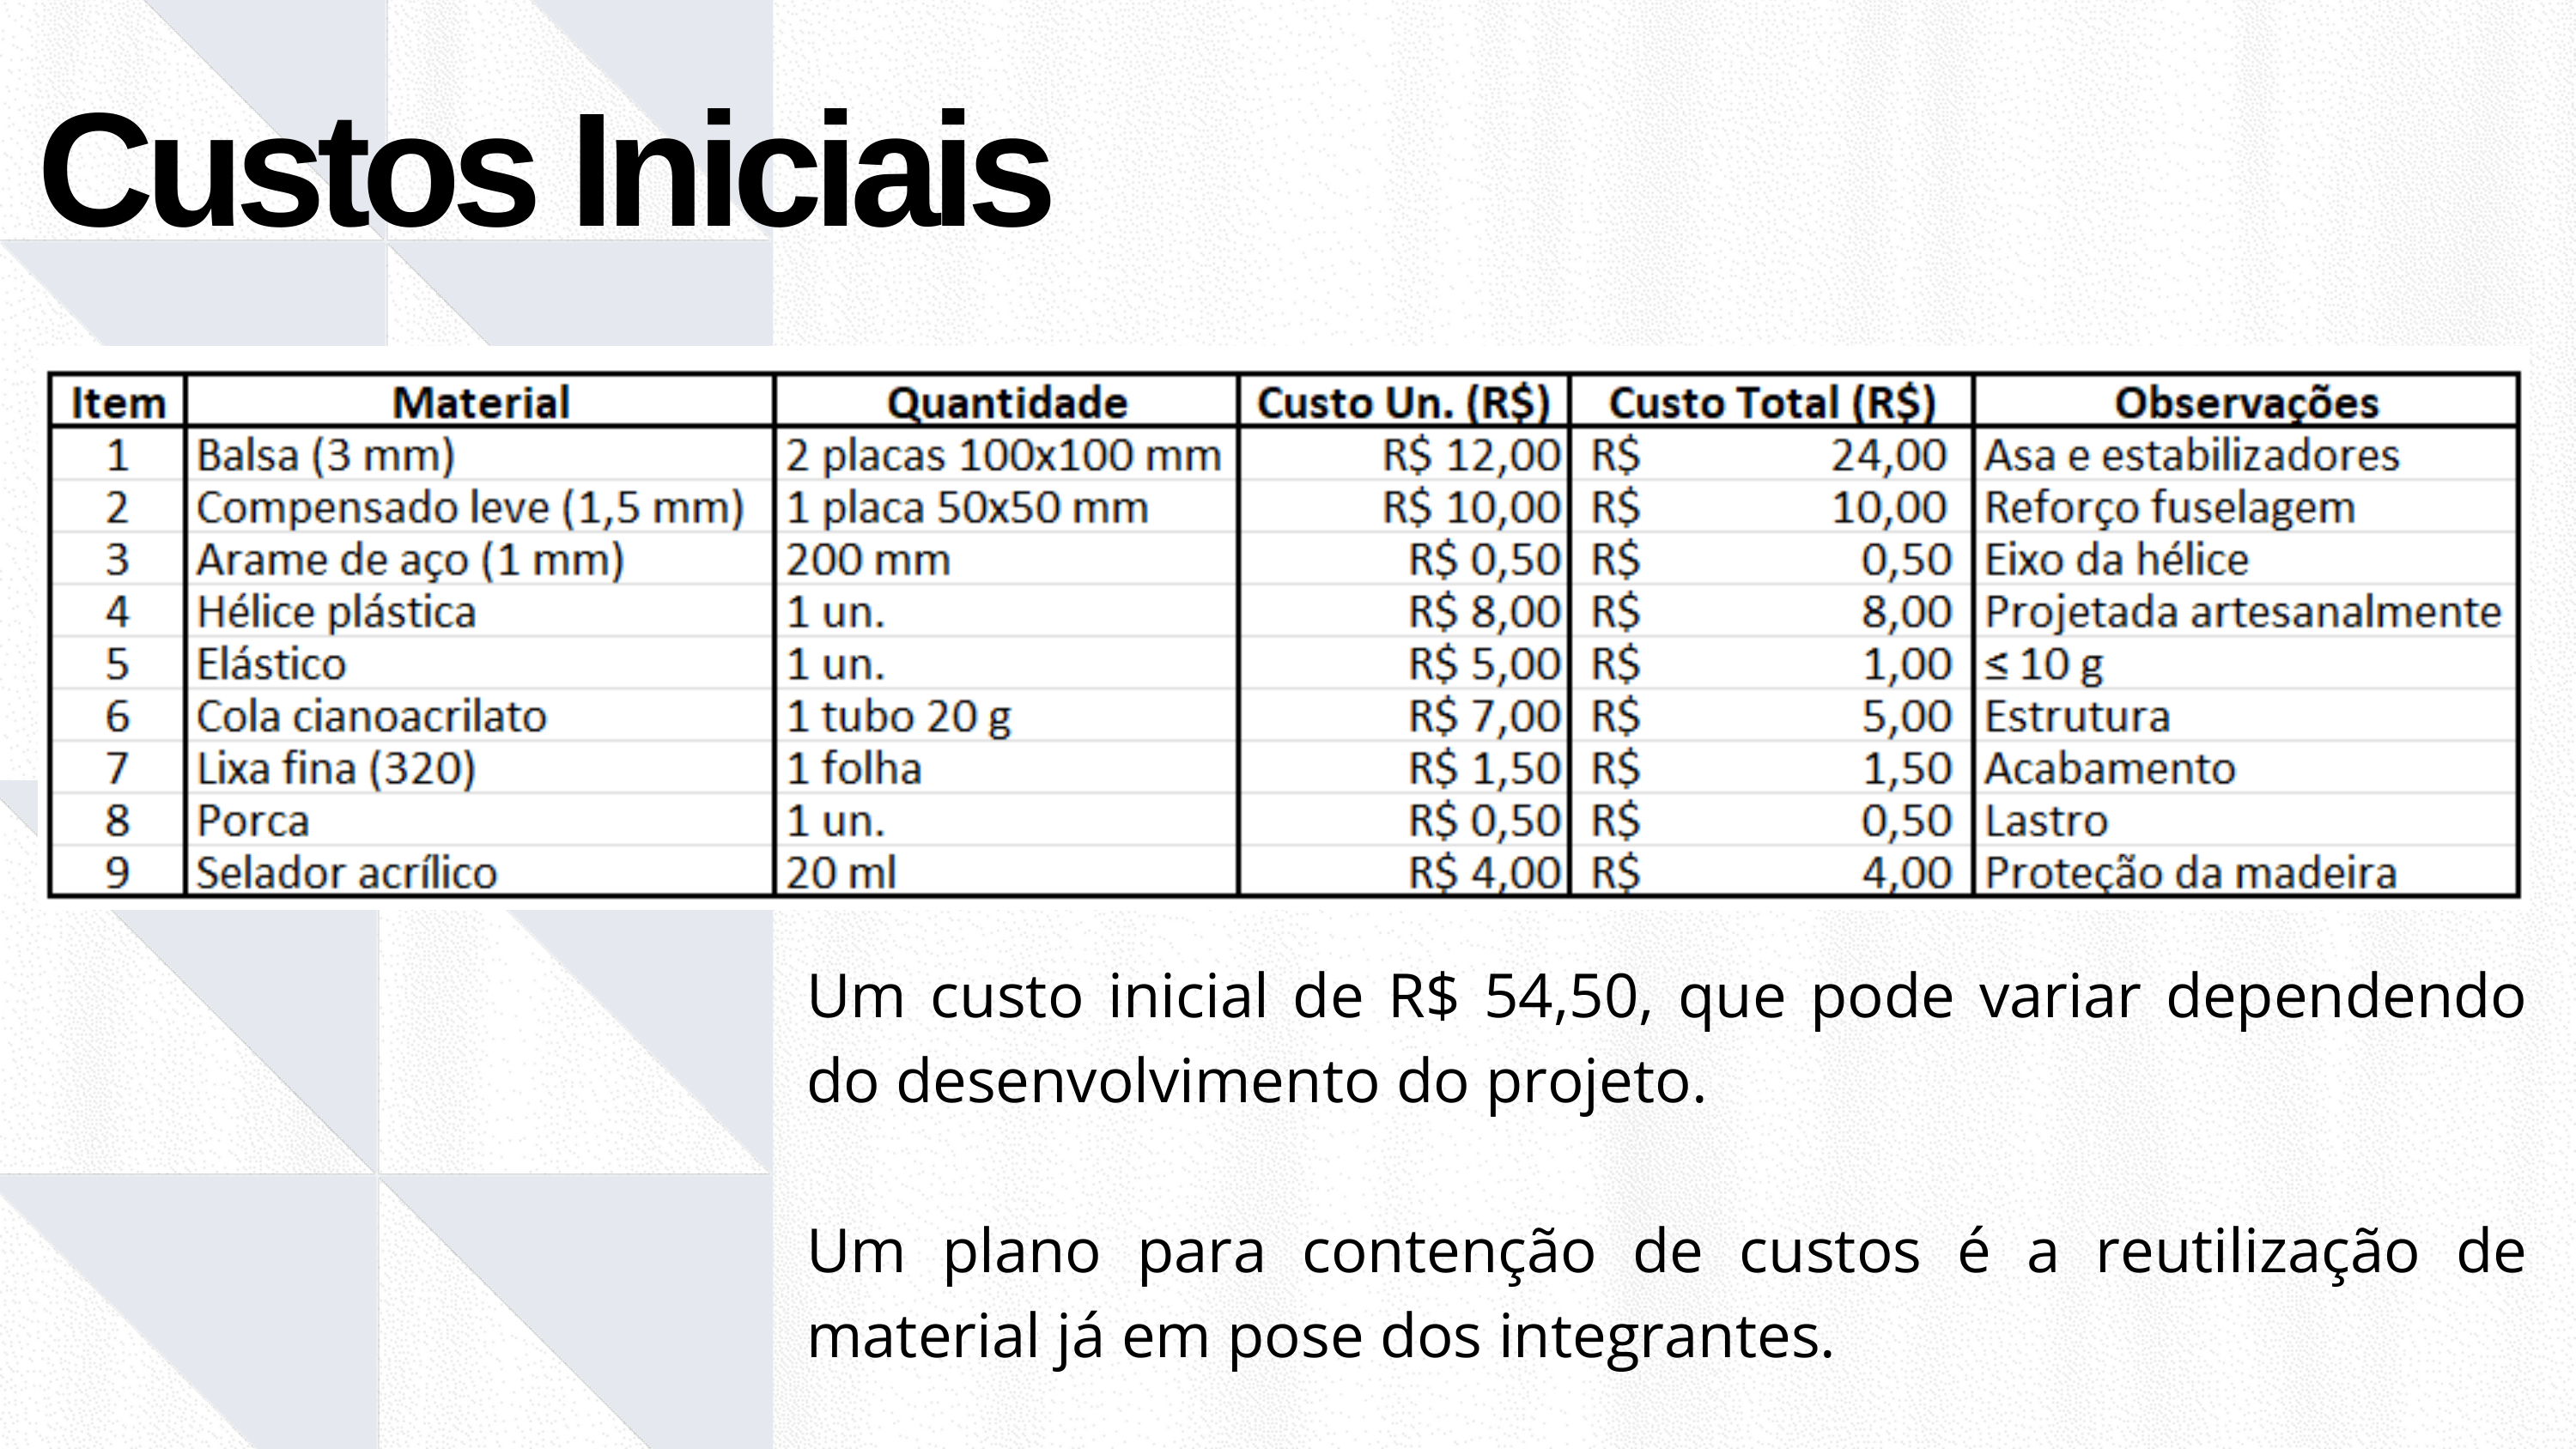

Custos Iniciais

Um custo inicial de R$ 54,50, que pode variar dependendo do desenvolvimento do projeto.

Um plano para contenção de custos é a reutilização de material já em pose dos integrantes.